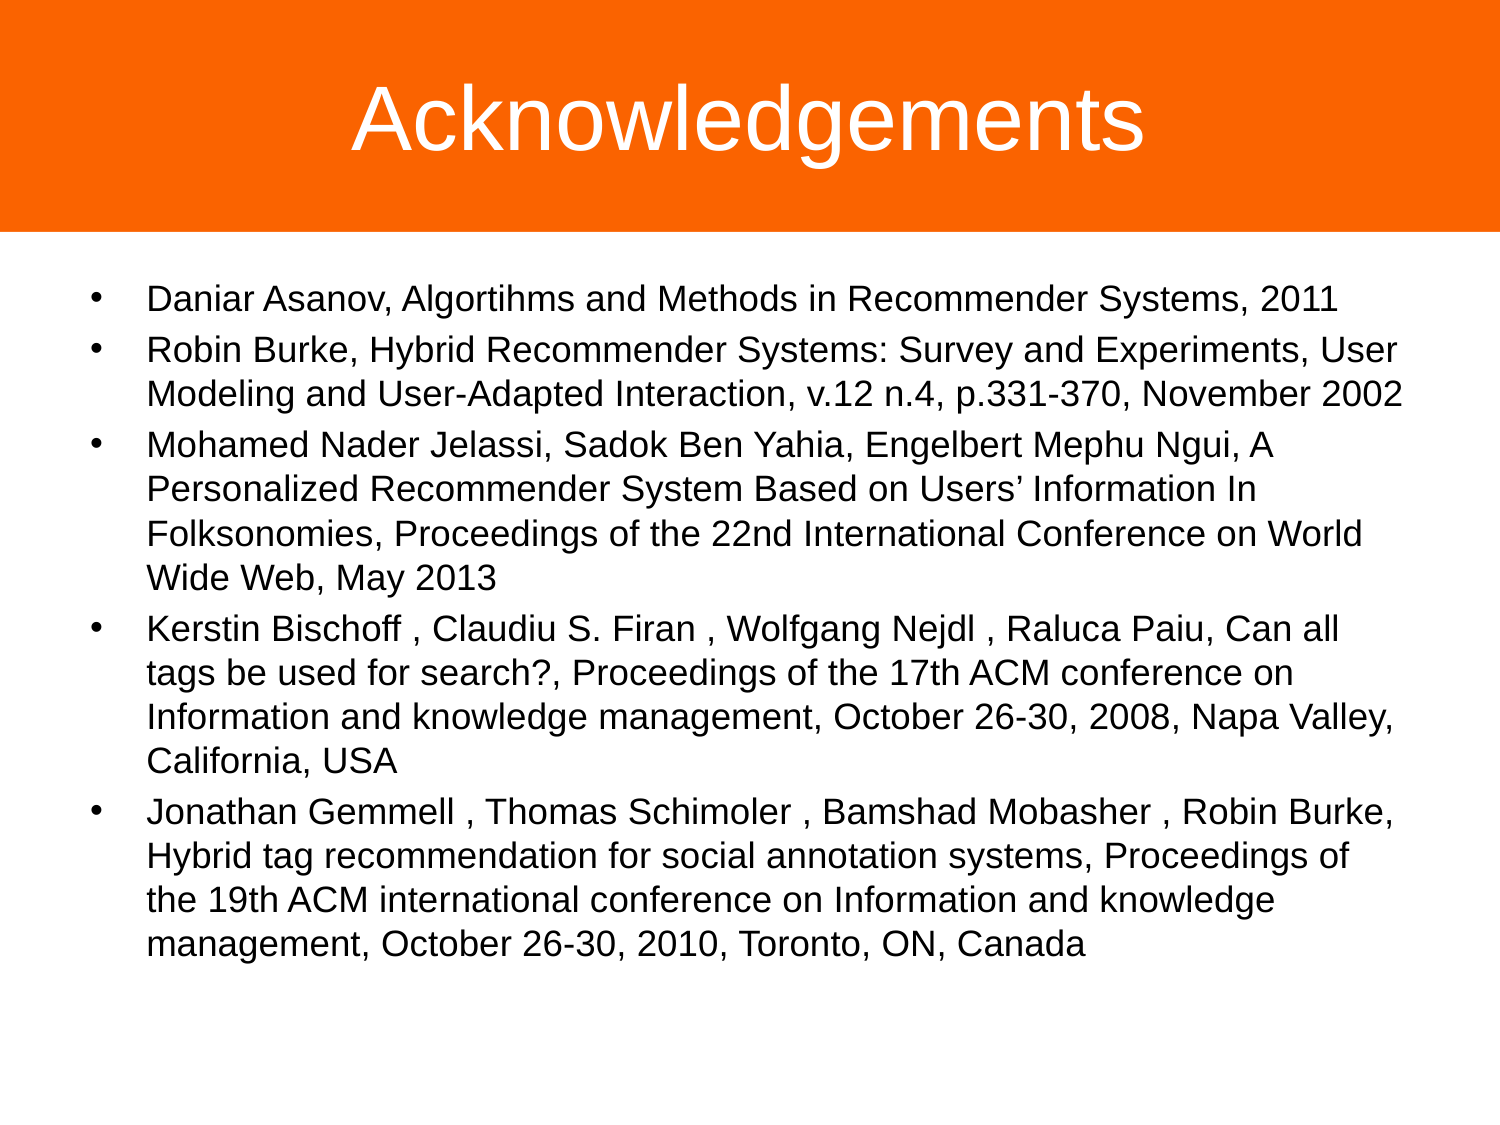

# Acknowledgements
Daniar Asanov, Algortihms and Methods in Recommender Systems, 2011
Robin Burke, Hybrid Recommender Systems: Survey and Experiments, User Modeling and User-Adapted Interaction, v.12 n.4, p.331-370, November 2002
Mohamed Nader Jelassi, Sadok Ben Yahia, Engelbert Mephu Ngui, A Personalized Recommender System Based on Users’ Information In Folksonomies, Proceedings of the 22nd International Conference on World Wide Web, May 2013
Kerstin Bischoff , Claudiu S. Firan , Wolfgang Nejdl , Raluca Paiu, Can all tags be used for search?, Proceedings of the 17th ACM conference on Information and knowledge management, October 26-30, 2008, Napa Valley, California, USA
Jonathan Gemmell , Thomas Schimoler , Bamshad Mobasher , Robin Burke, Hybrid tag recommendation for social annotation systems, Proceedings of the 19th ACM international conference on Information and knowledge management, October 26-30, 2010, Toronto, ON, Canada